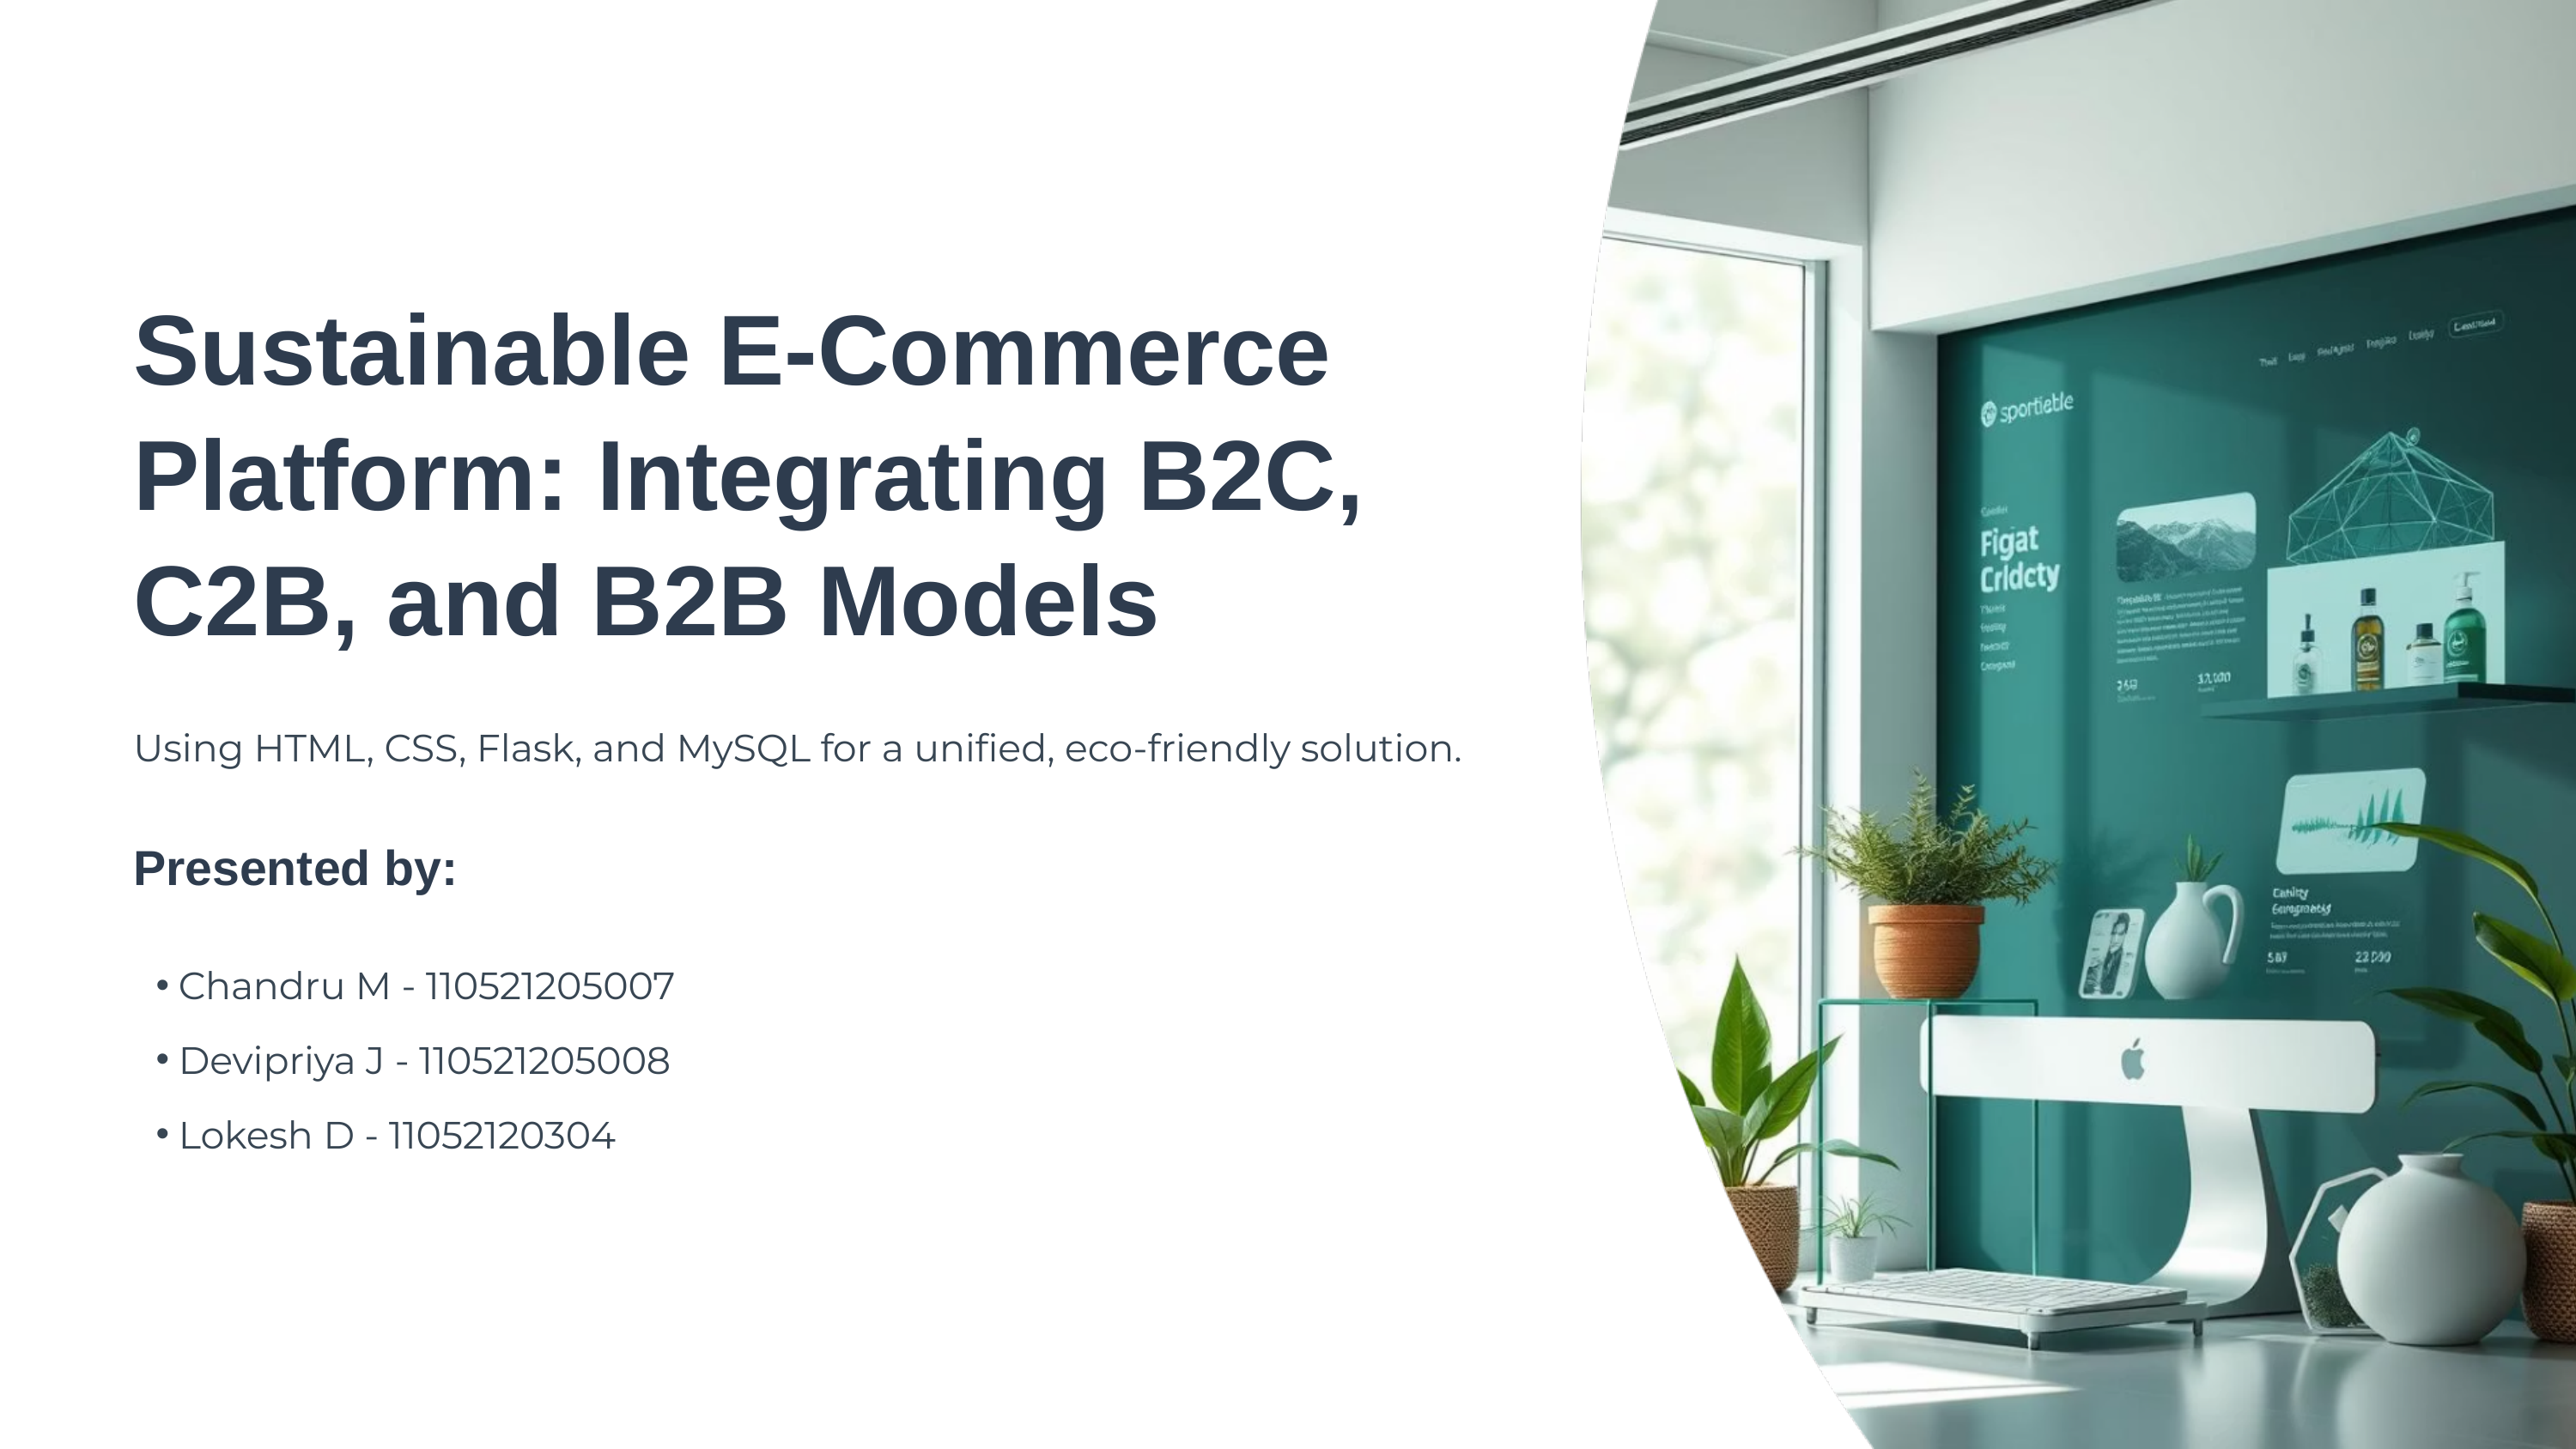

Sustainable E-Commerce Platform: Integrating B2C, C2B, and B2B Models

Using HTML, CSS, Flask, and MySQL for a unified, eco-friendly solution.

Presented by:

Chandru M - 110521205007

Devipriya J - 110521205008

Lokesh D - 11052120304